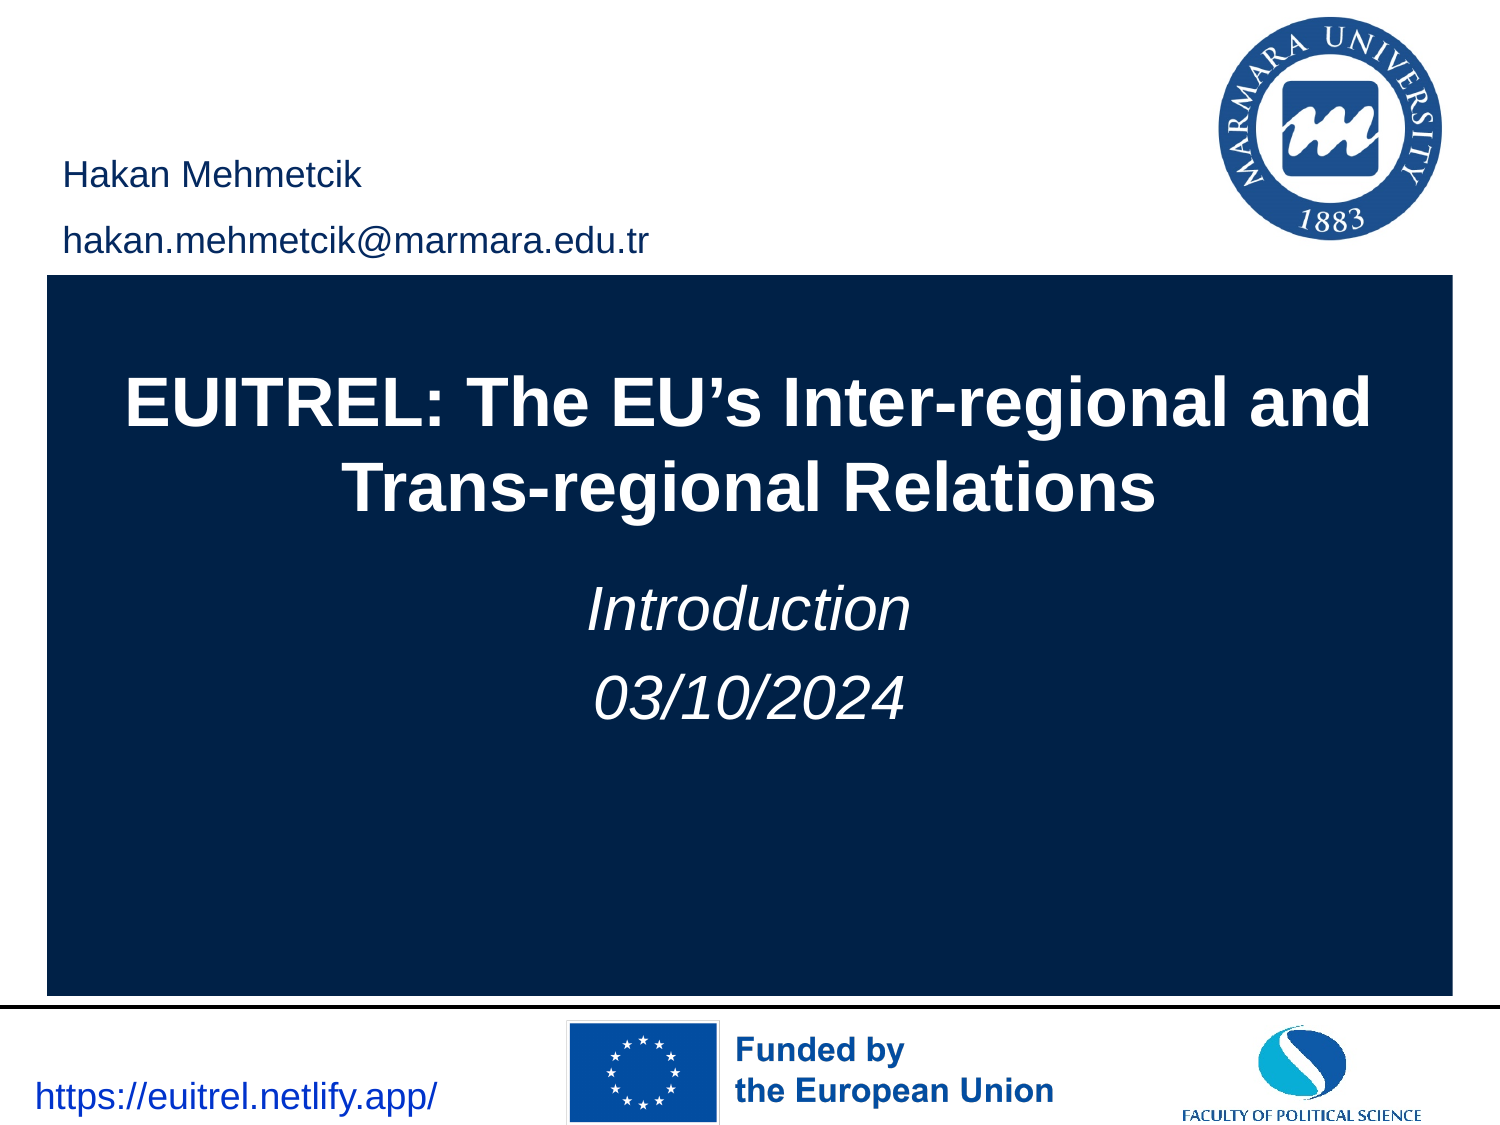

EUITREL: The EU’s Inter-regional and
Trans-regional Relations
Introduction
03/10/2024